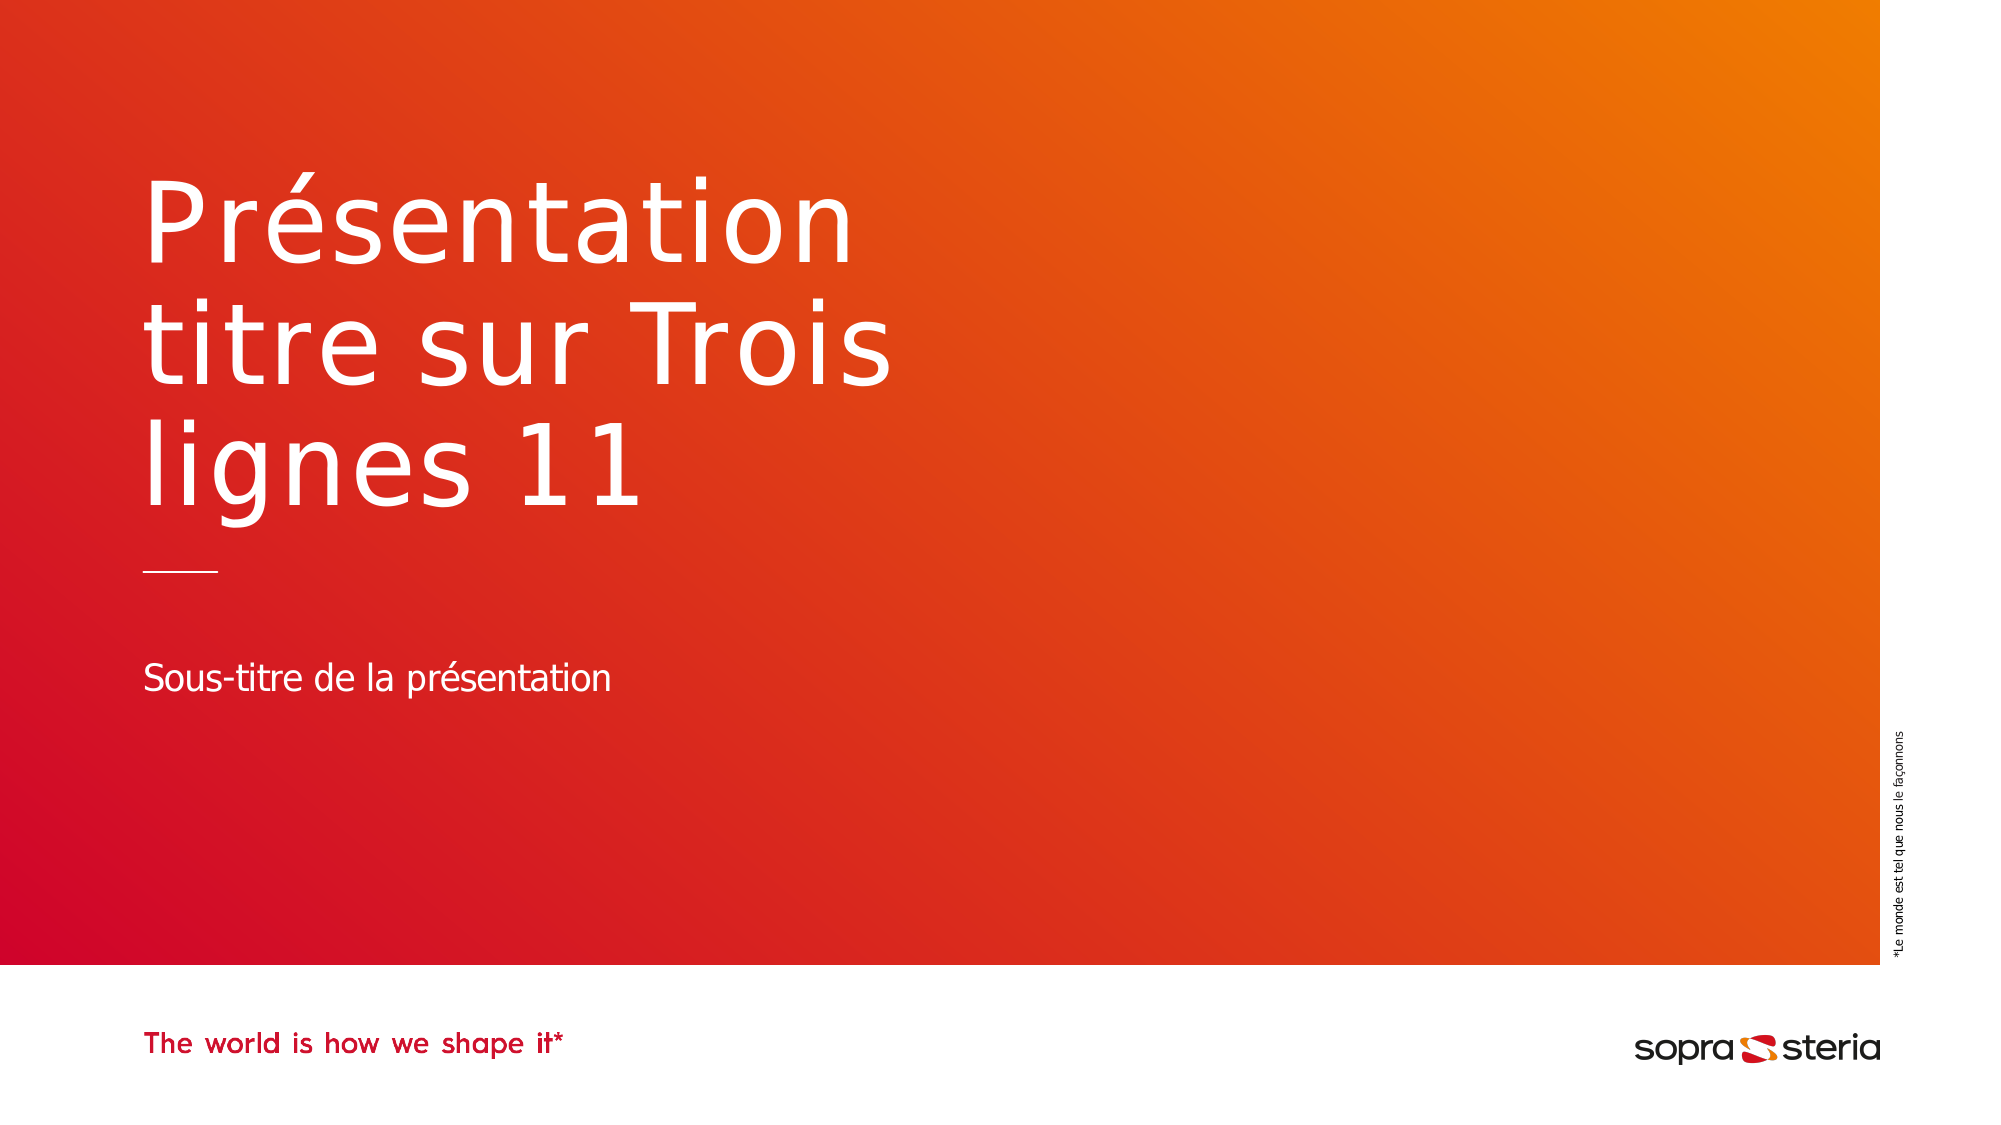

# Présentation titre sur Trois lignes 11
Sous-titre de la présentation